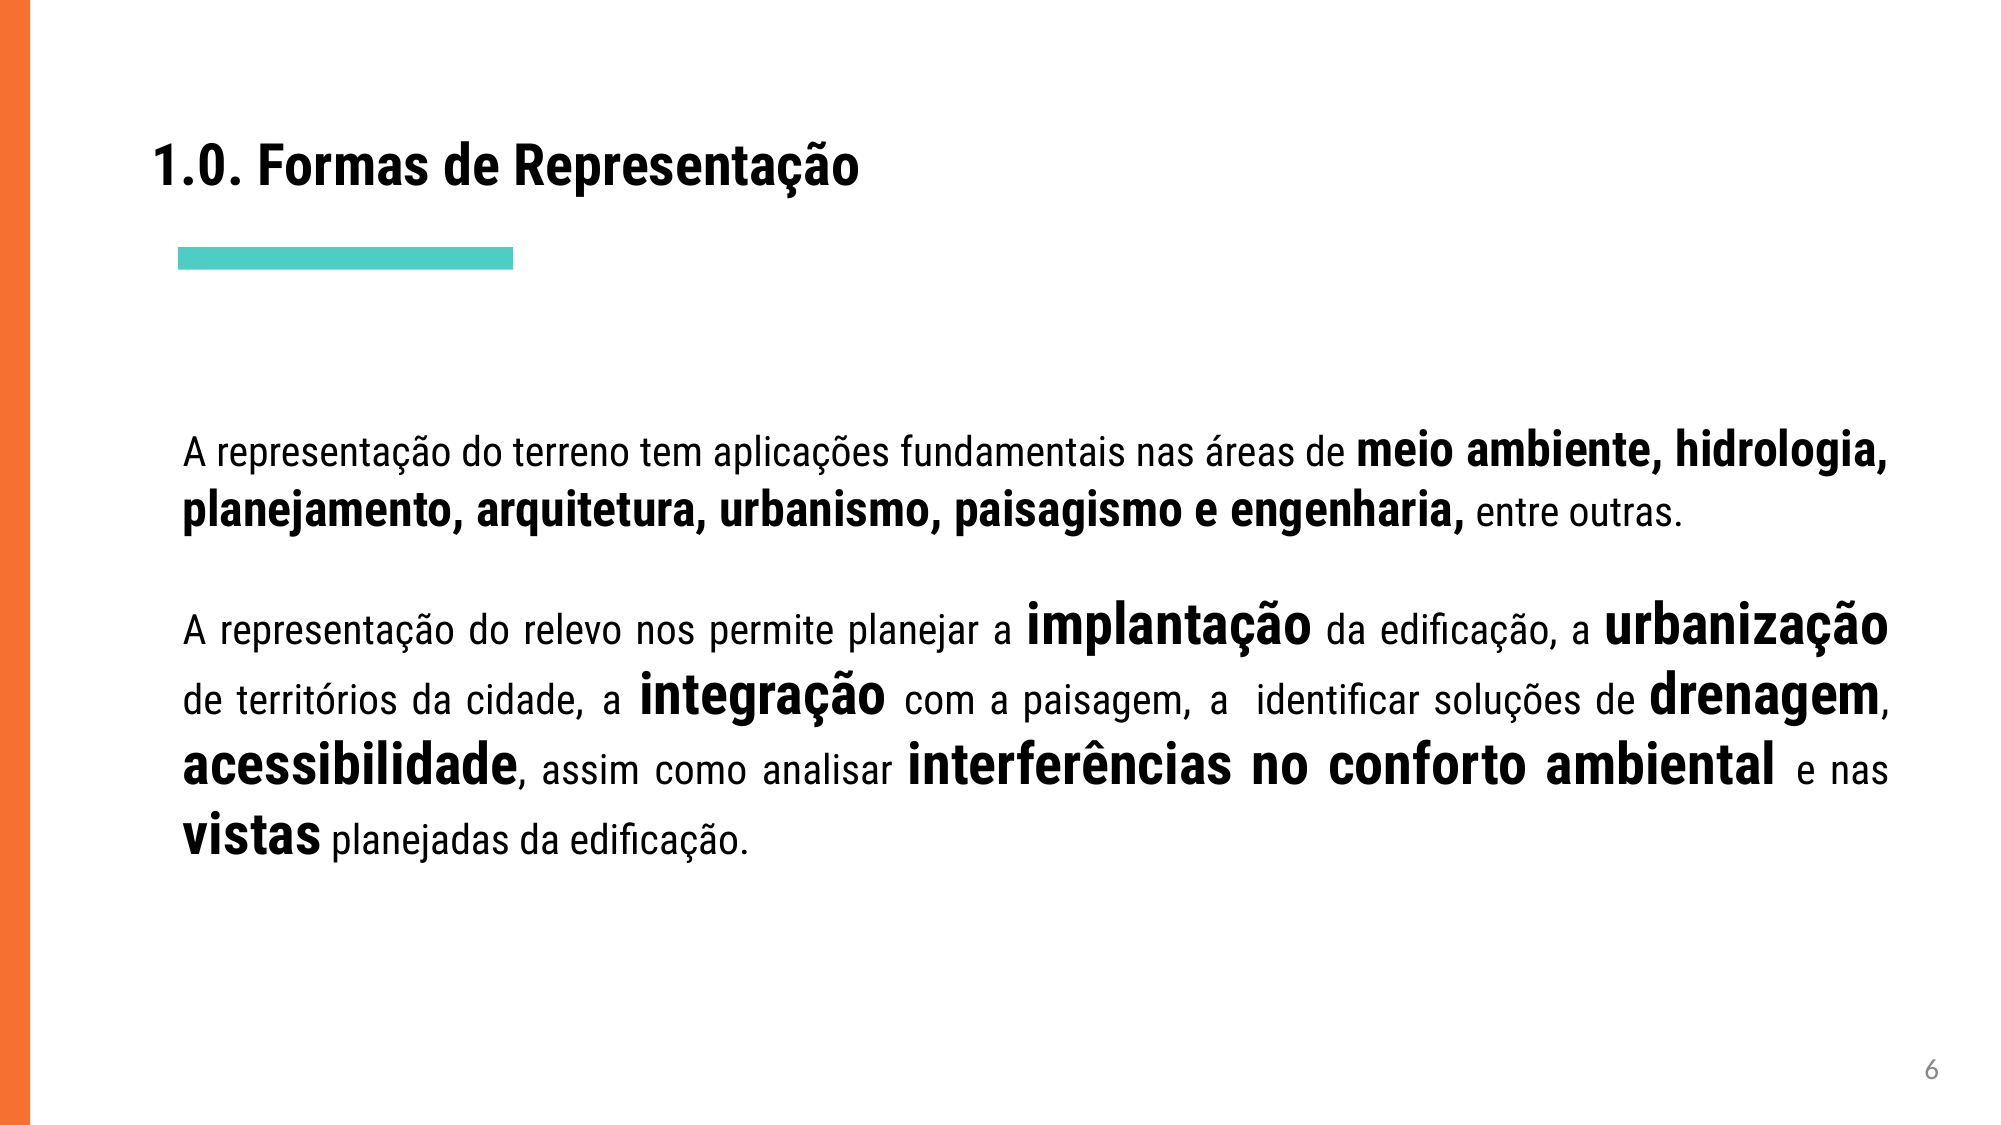

# 1.0. Formas de Representação
A representação do terreno tem aplicações fundamentais nas áreas de meio ambiente, hidrologia, planejamento, arquitetura, urbanismo, paisagismo e engenharia, entre outras.

A representação do relevo nos permite planejar a implantação da edificação, a urbanização de territórios da cidade, a integração com a paisagem, a  identificar soluções de drenagem, acessibilidade, assim como analisar interferências no conforto ambiental e nas vistas planejadas da edificação.

6